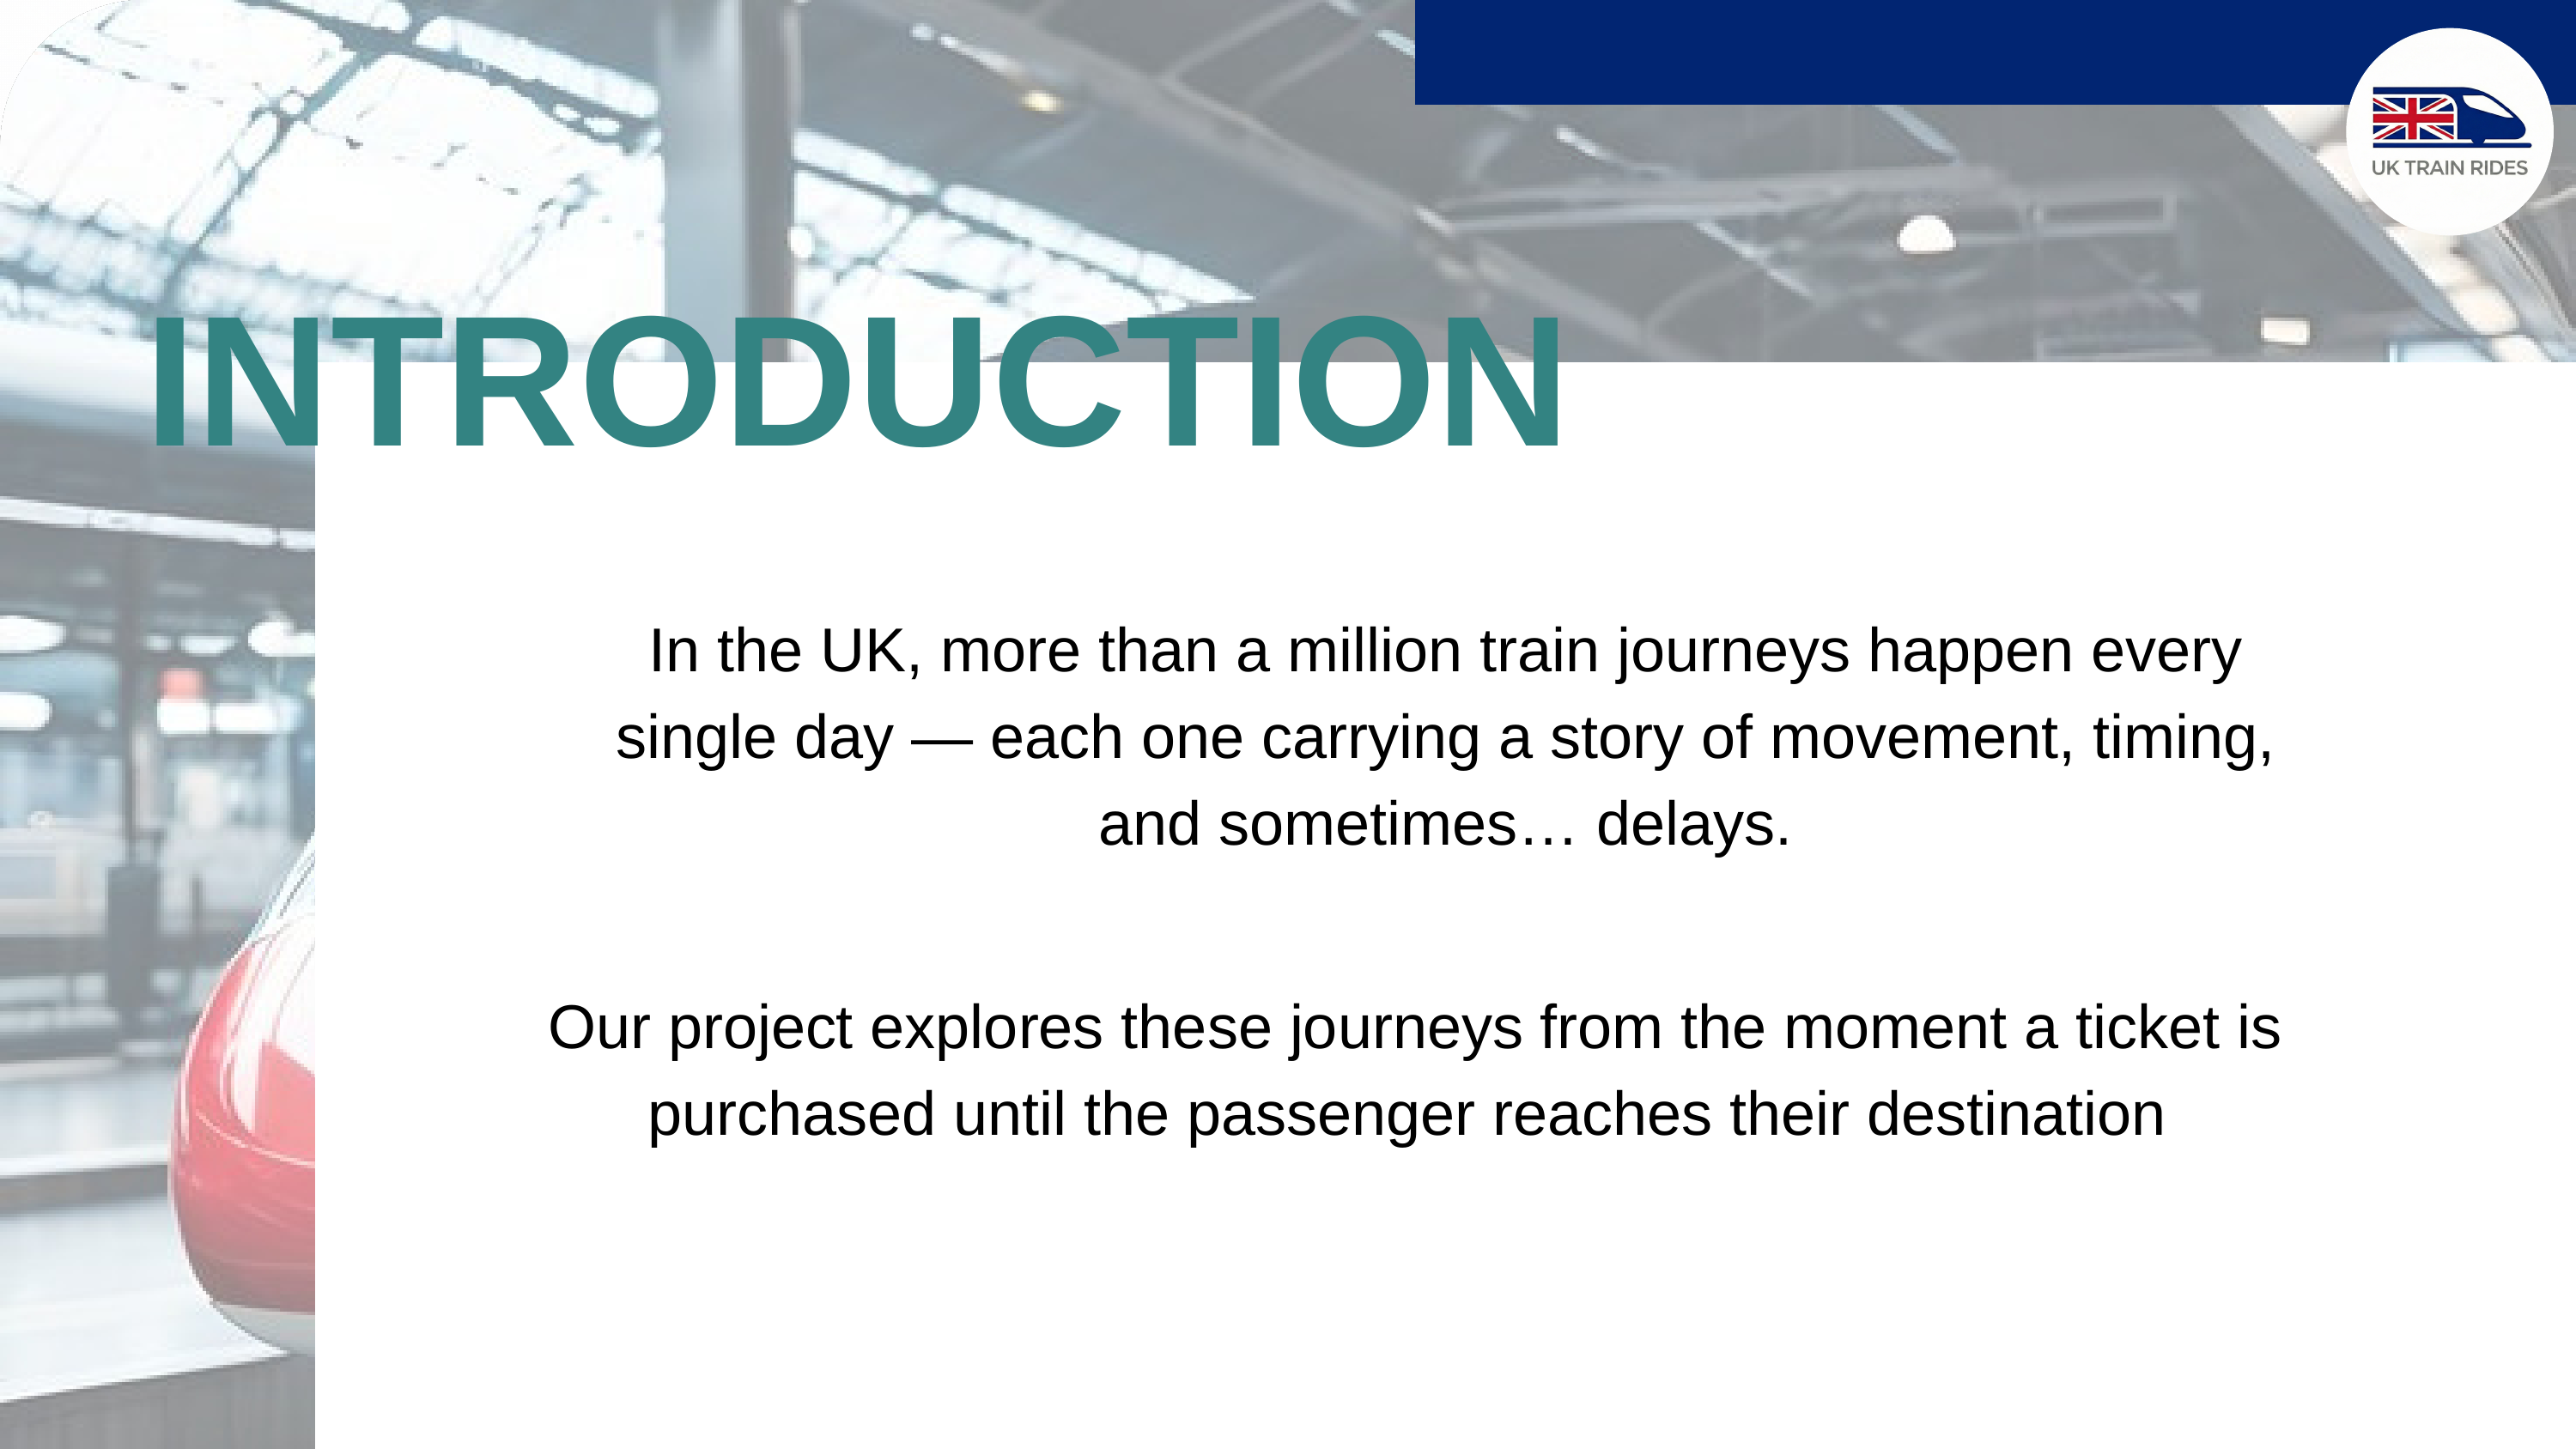

INTRODUCTION

In the UK, more than a million train journeys happen every single day — each one carrying a story of movement, timing, and sometimes… delays.
Our project explores these journeys from the moment a ticket is purchased until the passenger reaches their destination